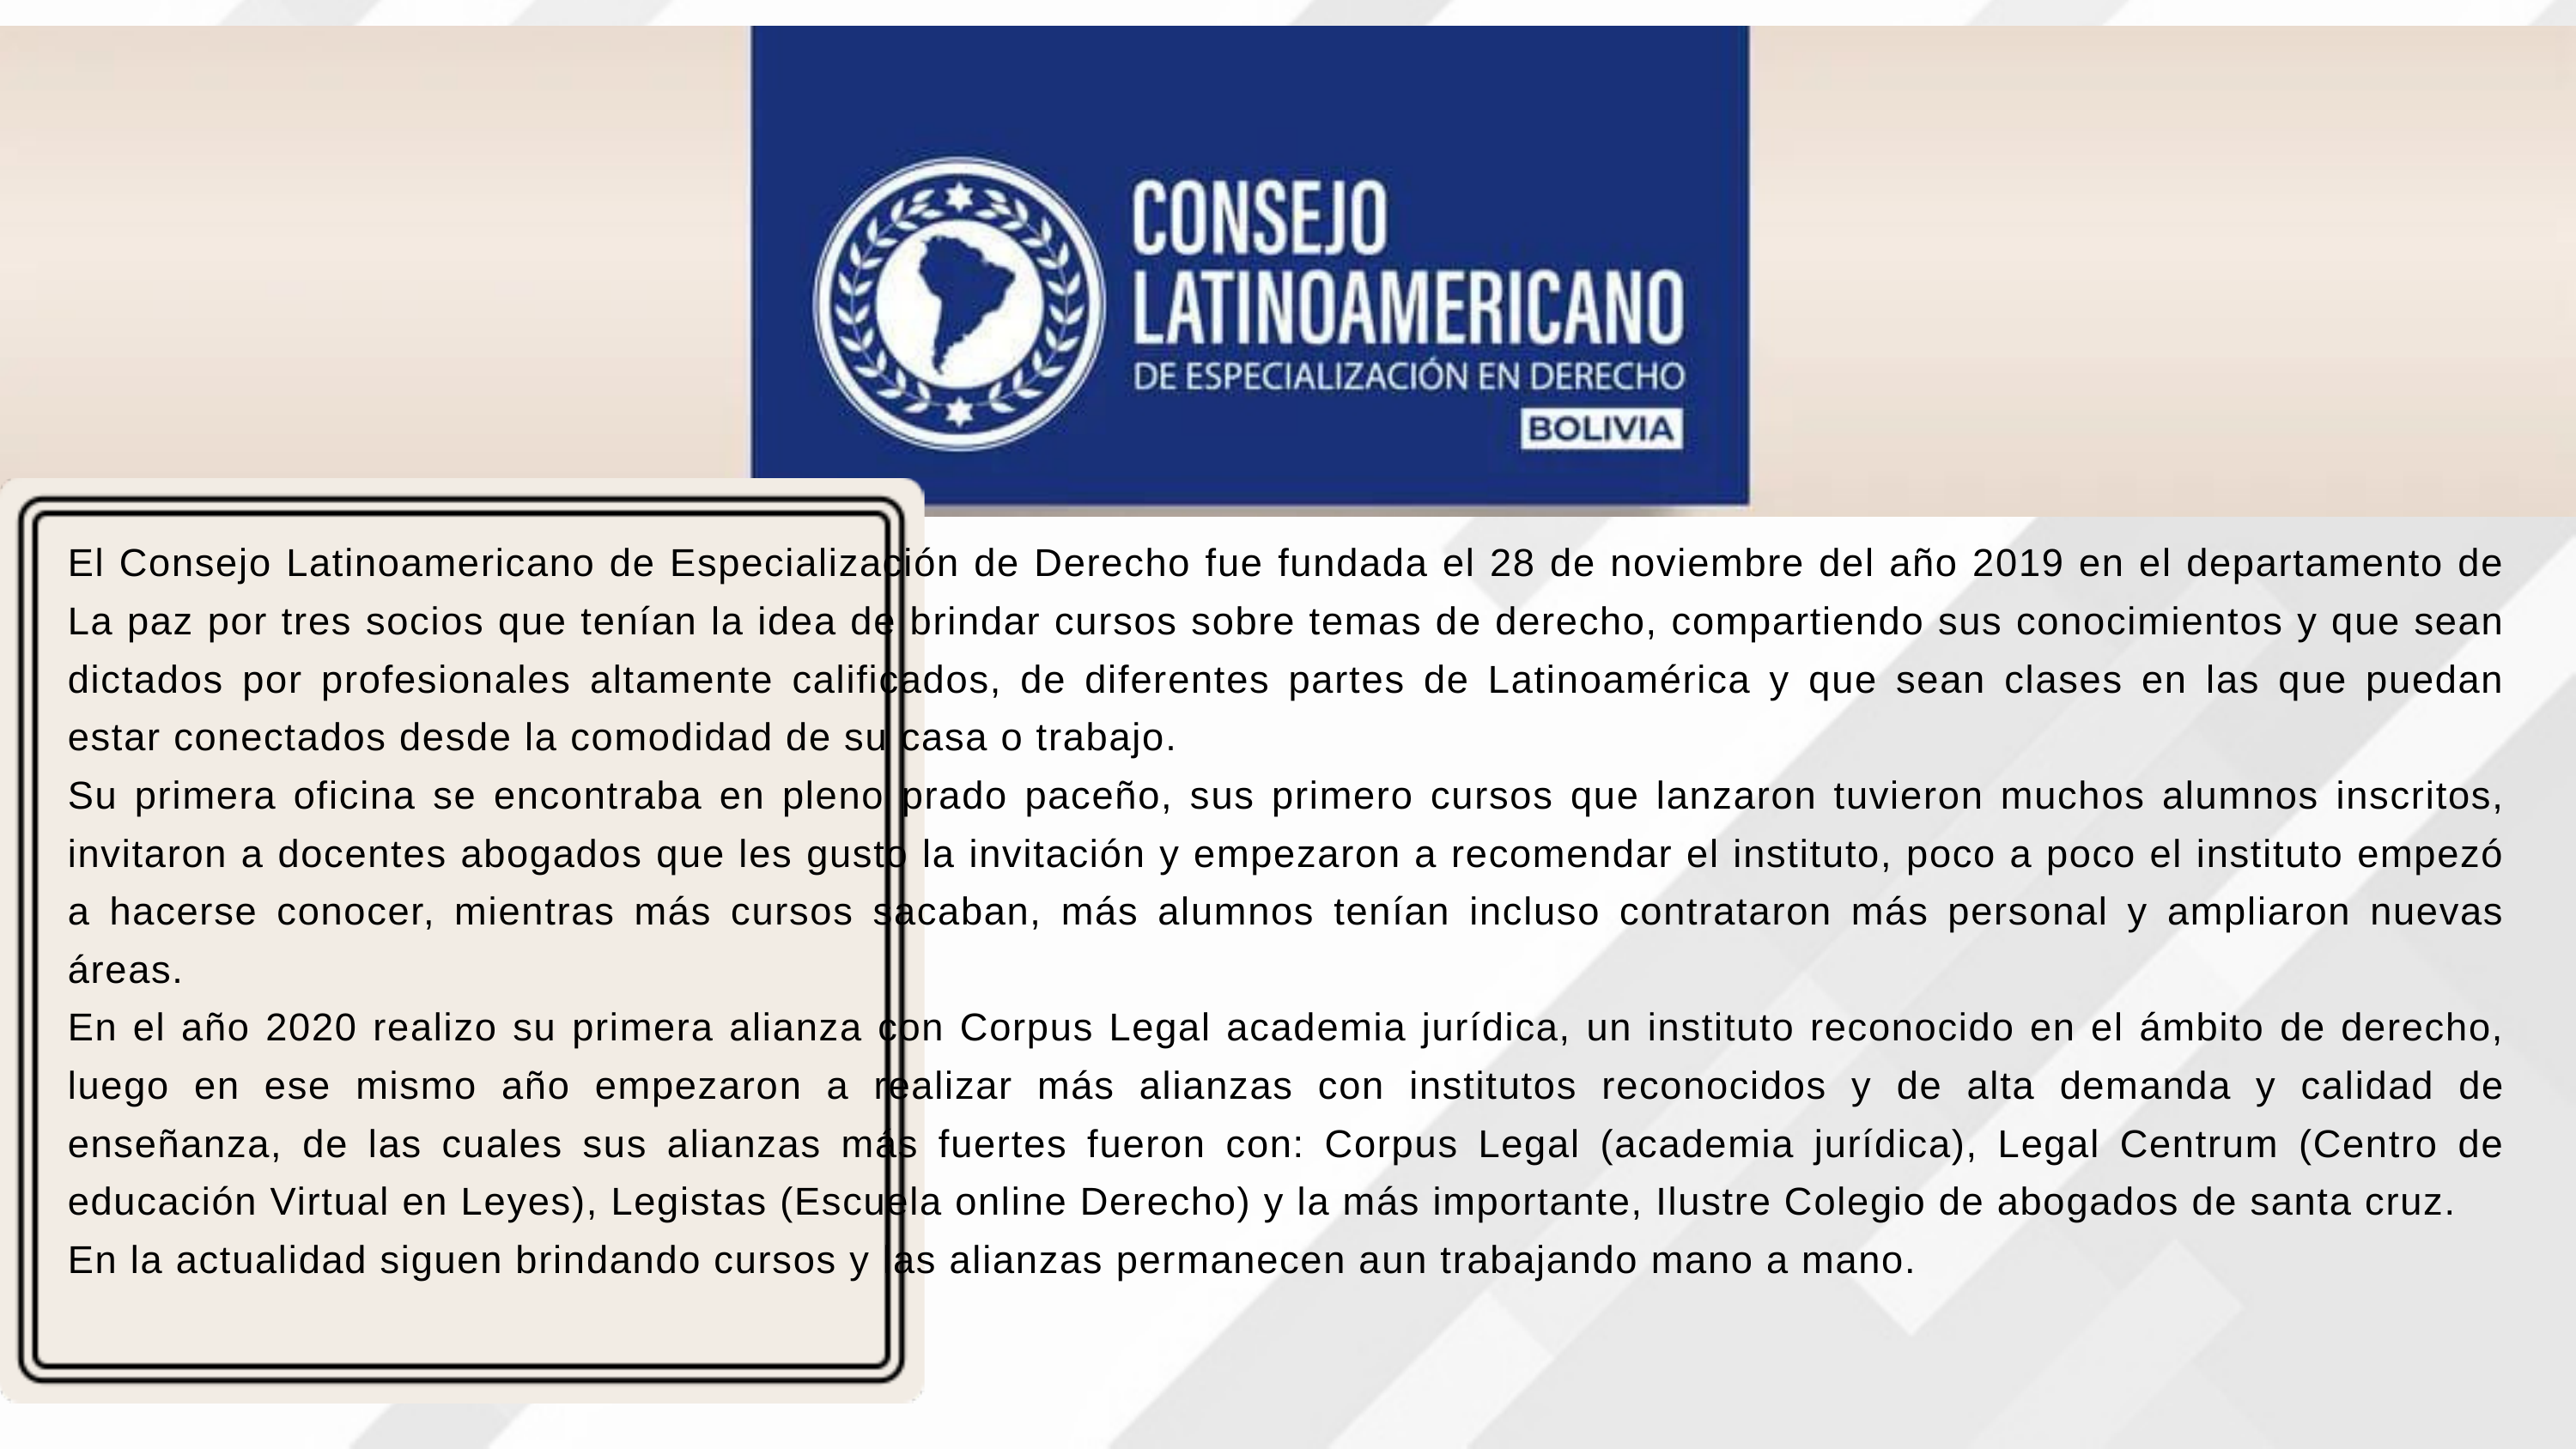

El Consejo Latinoamericano de Especialización de Derecho fue fundada el 28 de noviembre del año 2019 en el departamento de La paz por tres socios que tenían la idea de brindar cursos sobre temas de derecho, compartiendo sus conocimientos y que sean dictados por profesionales altamente calificados, de diferentes partes de Latinoamérica y que sean clases en las que puedan estar conectados desde la comodidad de su casa o trabajo.
Su primera oficina se encontraba en pleno prado paceño, sus primero cursos que lanzaron tuvieron muchos alumnos inscritos, invitaron a docentes abogados que les gusto la invitación y empezaron a recomendar el instituto, poco a poco el instituto empezó a hacerse conocer, mientras más cursos sacaban, más alumnos tenían incluso contrataron más personal y ampliaron nuevas áreas.
En el año 2020 realizo su primera alianza con Corpus Legal academia jurídica, un instituto reconocido en el ámbito de derecho, luego en ese mismo año empezaron a realizar más alianzas con institutos reconocidos y de alta demanda y calidad de enseñanza, de las cuales sus alianzas más fuertes fueron con: Corpus Legal (academia jurídica), Legal Centrum (Centro de educación Virtual en Leyes), Legistas (Escuela online Derecho) y la más importante, Ilustre Colegio de abogados de santa cruz.
En la actualidad siguen brindando cursos y las alianzas permanecen aun trabajando mano a mano.